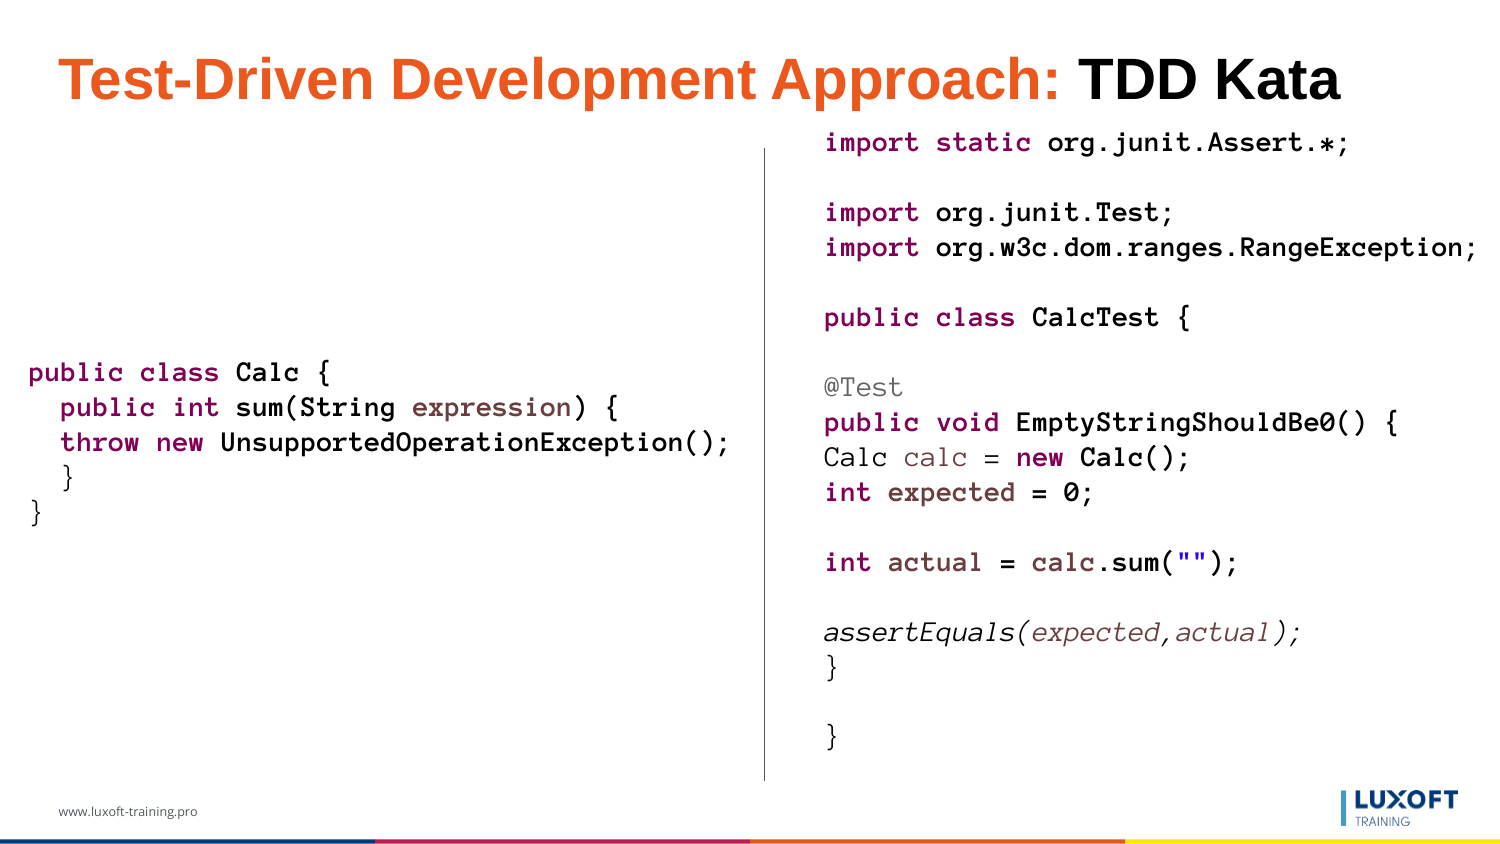

# Test-Driven Development Approach: TDD Kata
import static org.junit.Assert.*;

import org.junit.Test;
import org.w3c.dom.ranges.RangeException;

public class CalcTest {

@Test
public void EmptyStringShouldBe0() {
Calc calc = new Calc();
int expected = 0;

int actual = calc.sum("");

assertEquals(expected,actual);
}

}
public class Calc {
  public int sum(String expression) {
  throw new UnsupportedOperationException();
  }
}